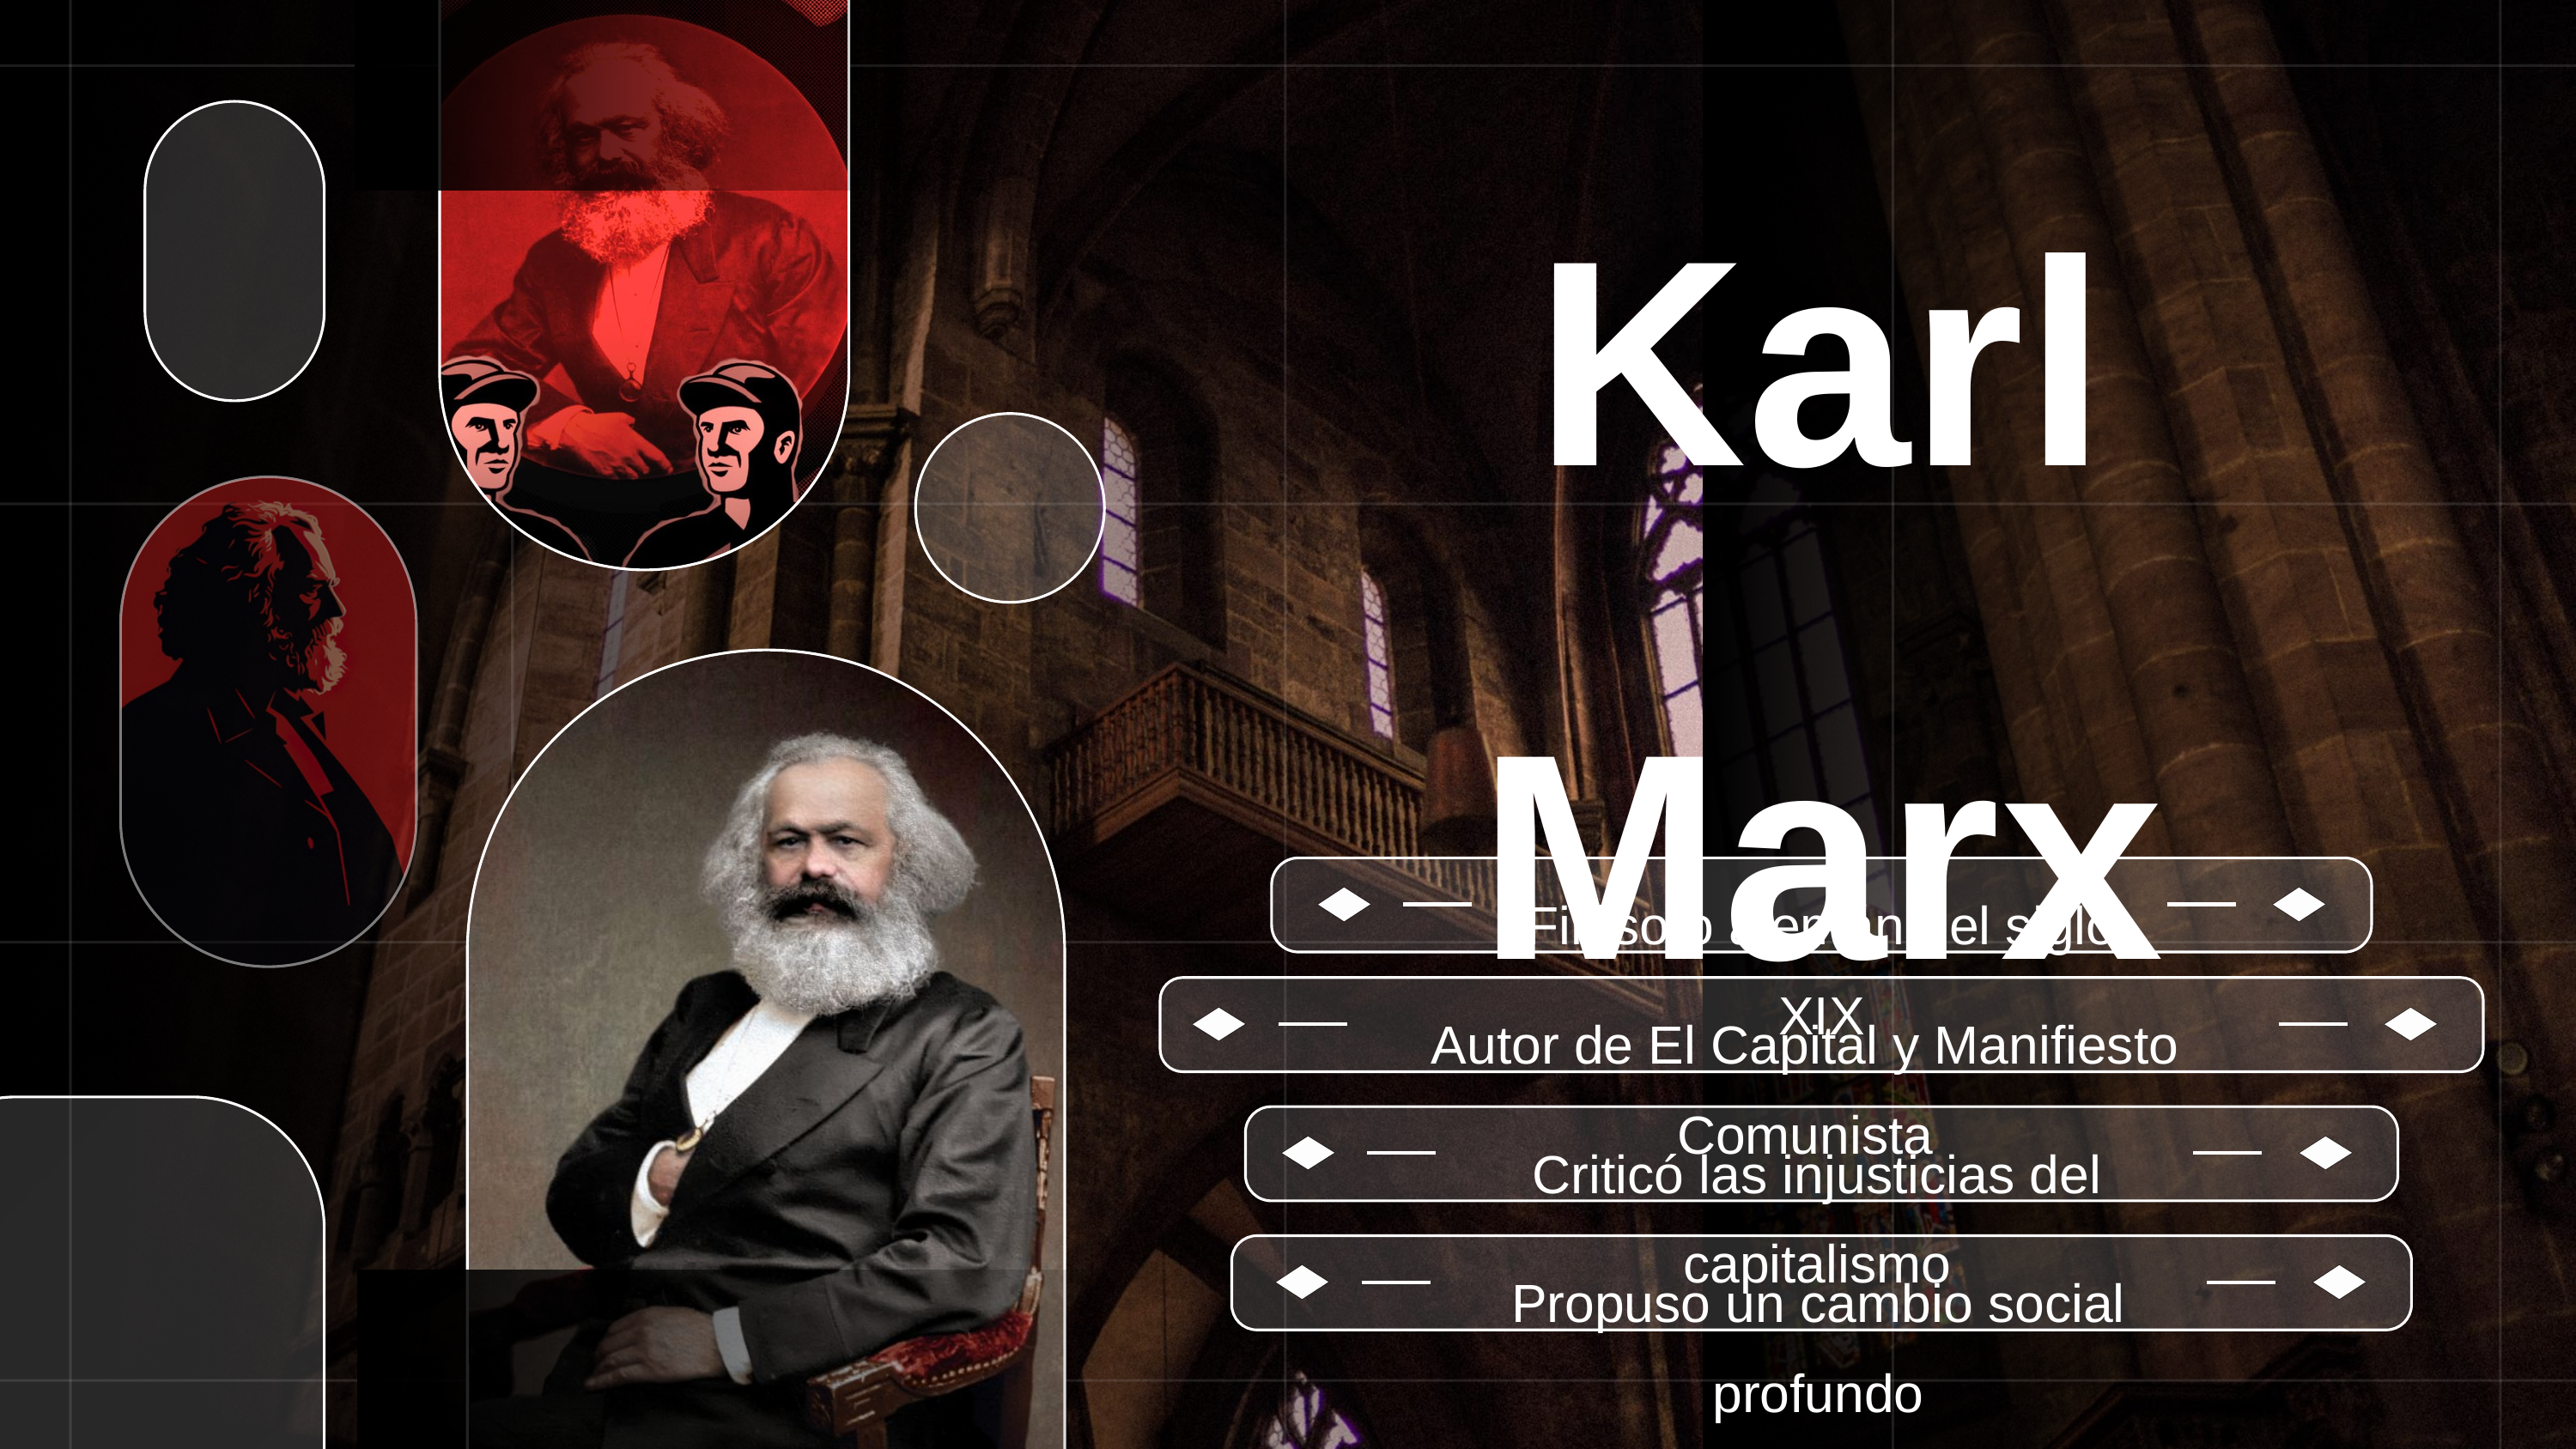

Karl Marx

Filósofo alemán del siglo XIX

Autor de El Capital y Manifiesto Comunista

Criticó las injusticias del capitalismo

Propuso un cambio social profundo